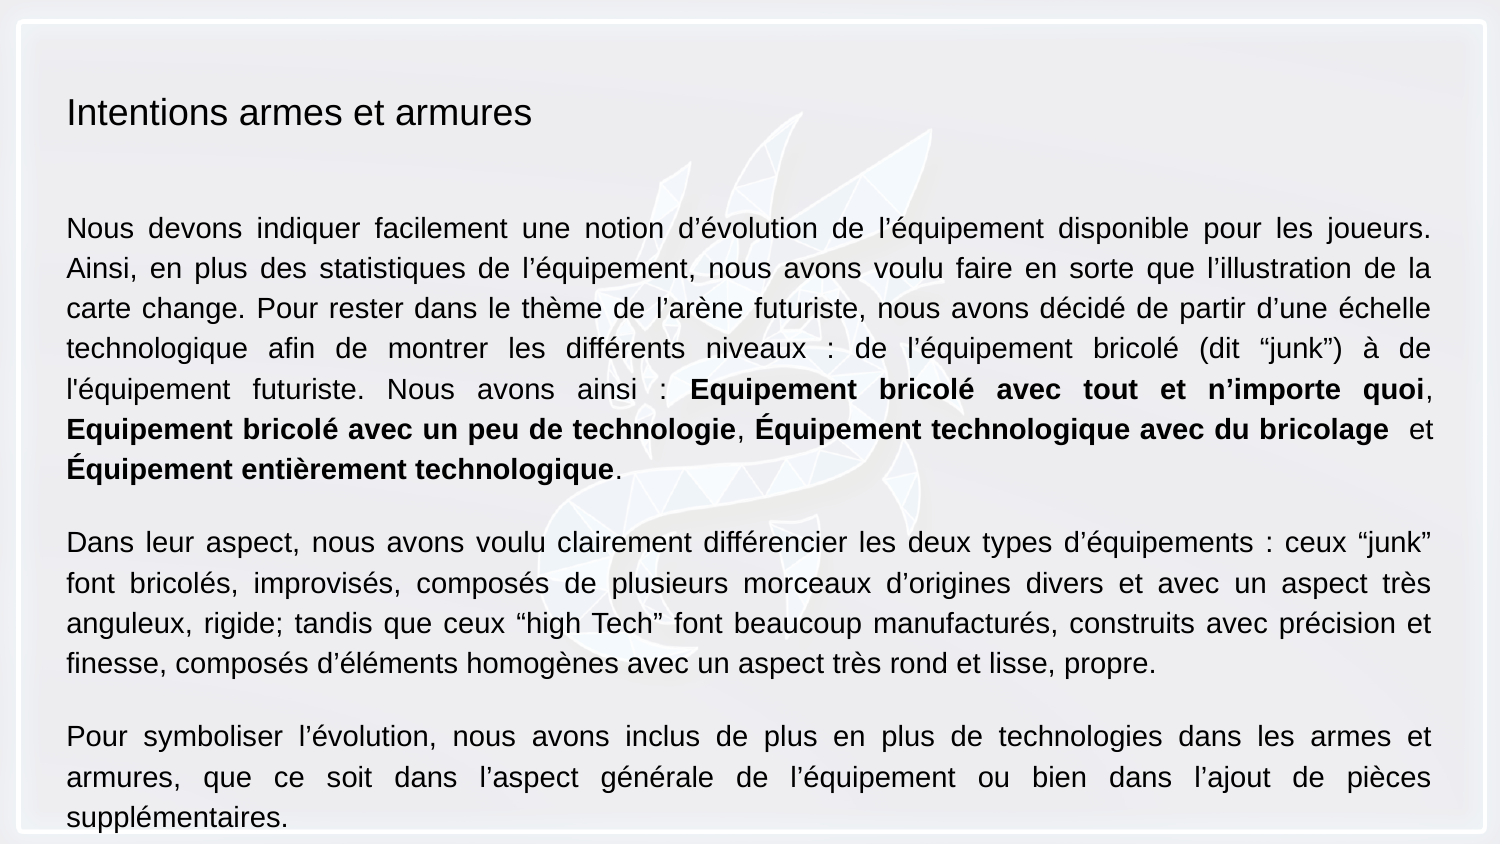

Intentions armes et armures
Nous devons indiquer facilement une notion d’évolution de l’équipement disponible pour les joueurs. Ainsi, en plus des statistiques de l’équipement, nous avons voulu faire en sorte que l’illustration de la carte change. Pour rester dans le thème de l’arène futuriste, nous avons décidé de partir d’une échelle technologique afin de montrer les différents niveaux : de l’équipement bricolé (dit “junk”) à de l'équipement futuriste. Nous avons ainsi : Equipement bricolé avec tout et n’importe quoi, Equipement bricolé avec un peu de technologie, Équipement technologique avec du bricolage  et Équipement entièrement technologique.
Dans leur aspect, nous avons voulu clairement différencier les deux types d’équipements : ceux “junk” font bricolés, improvisés, composés de plusieurs morceaux d’origines divers et avec un aspect très anguleux, rigide; tandis que ceux “high Tech” font beaucoup manufacturés, construits avec précision et finesse, composés d’éléments homogènes avec un aspect très rond et lisse, propre.
Pour symboliser l’évolution, nous avons inclus de plus en plus de technologies dans les armes et armures, que ce soit dans l’aspect générale de l’équipement ou bien dans l’ajout de pièces supplémentaires.